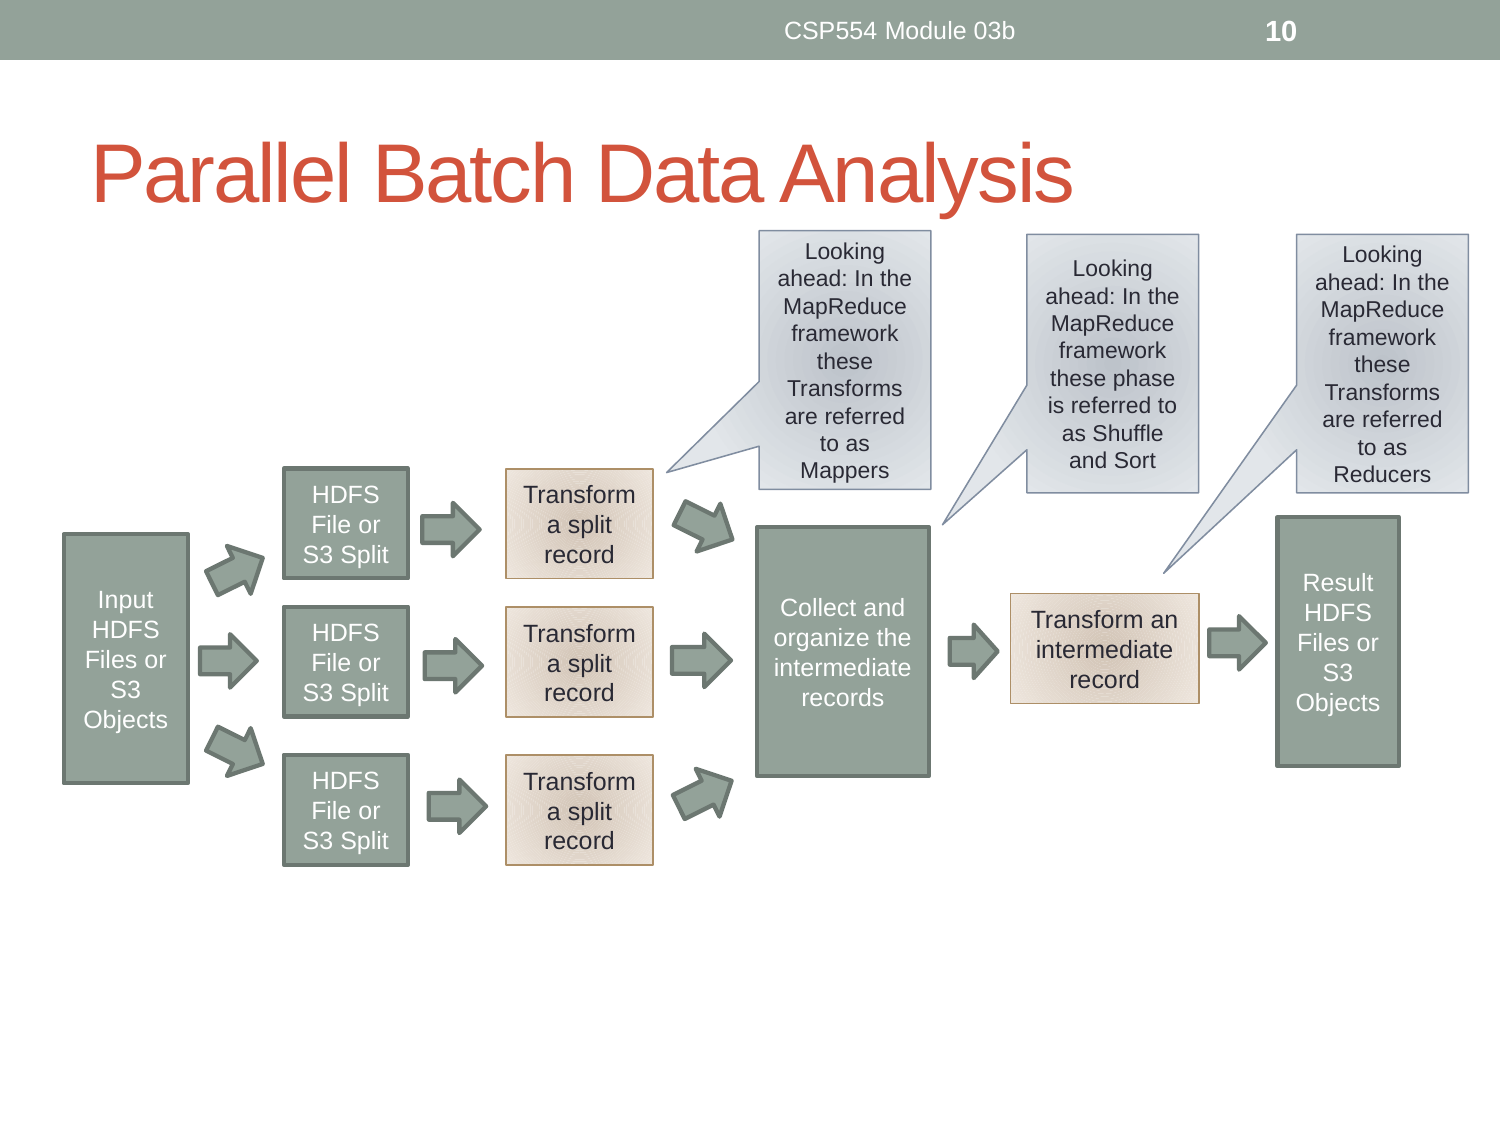

CSP554 Module 03b
10
# Parallel Batch Data Analysis
Looking ahead: In the MapReduce framework these Transforms are referred to as Mappers
Looking ahead: In the MapReduce framework these phase is referred to as Shuffle and Sort
Looking ahead: In the MapReduce framework these Transforms are referred to as Reducers
HDFS File or S3 Split
Transform a split record

Result
HDFS Files or S3 Objects
Collect and organize the intermediate records
Input HDFS Files or S3 Objects

Transform an intermediate record
HDFS File or S3 Split
Transform a split record

HDFS File or S3 Split
Transform a split record